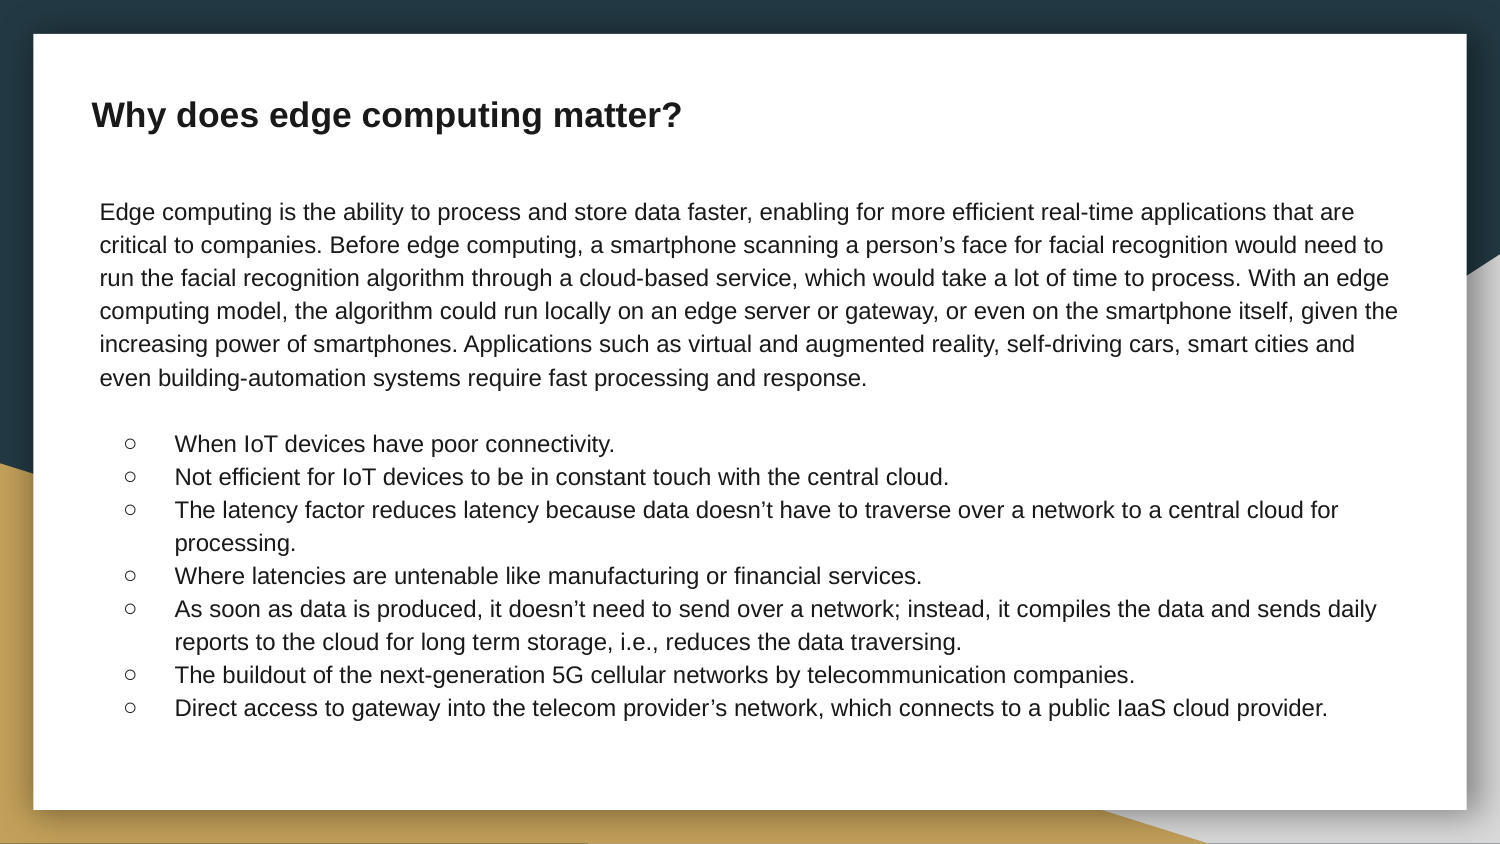

# Why does edge computing matter?

Edge computing is the ability to process and store data faster, enabling for more efficient real-time applications that are critical to companies. Before edge computing, a smartphone scanning a person’s face for facial recognition would need to run the facial recognition algorithm through a cloud-based service, which would take a lot of time to process. With an edge computing model, the algorithm could run locally on an edge server or gateway, or even on the smartphone itself, given the increasing power of smartphones. Applications such as virtual and augmented reality, self-driving cars, smart cities and even building-automation systems require fast processing and response.
When IoT devices have poor connectivity.
Not efficient for IoT devices to be in constant touch with the central cloud.
The latency factor reduces latency because data doesn’t have to traverse over a network to a central cloud for processing.
Where latencies are untenable like manufacturing or financial services.
As soon as data is produced, it doesn’t need to send over a network; instead, it compiles the data and sends daily reports to the cloud for long term storage, i.e., reduces the data traversing.
The buildout of the next-generation 5G cellular networks by telecommunication companies.
Direct access to gateway into the telecom provider’s network, which connects to a public IaaS cloud provider.